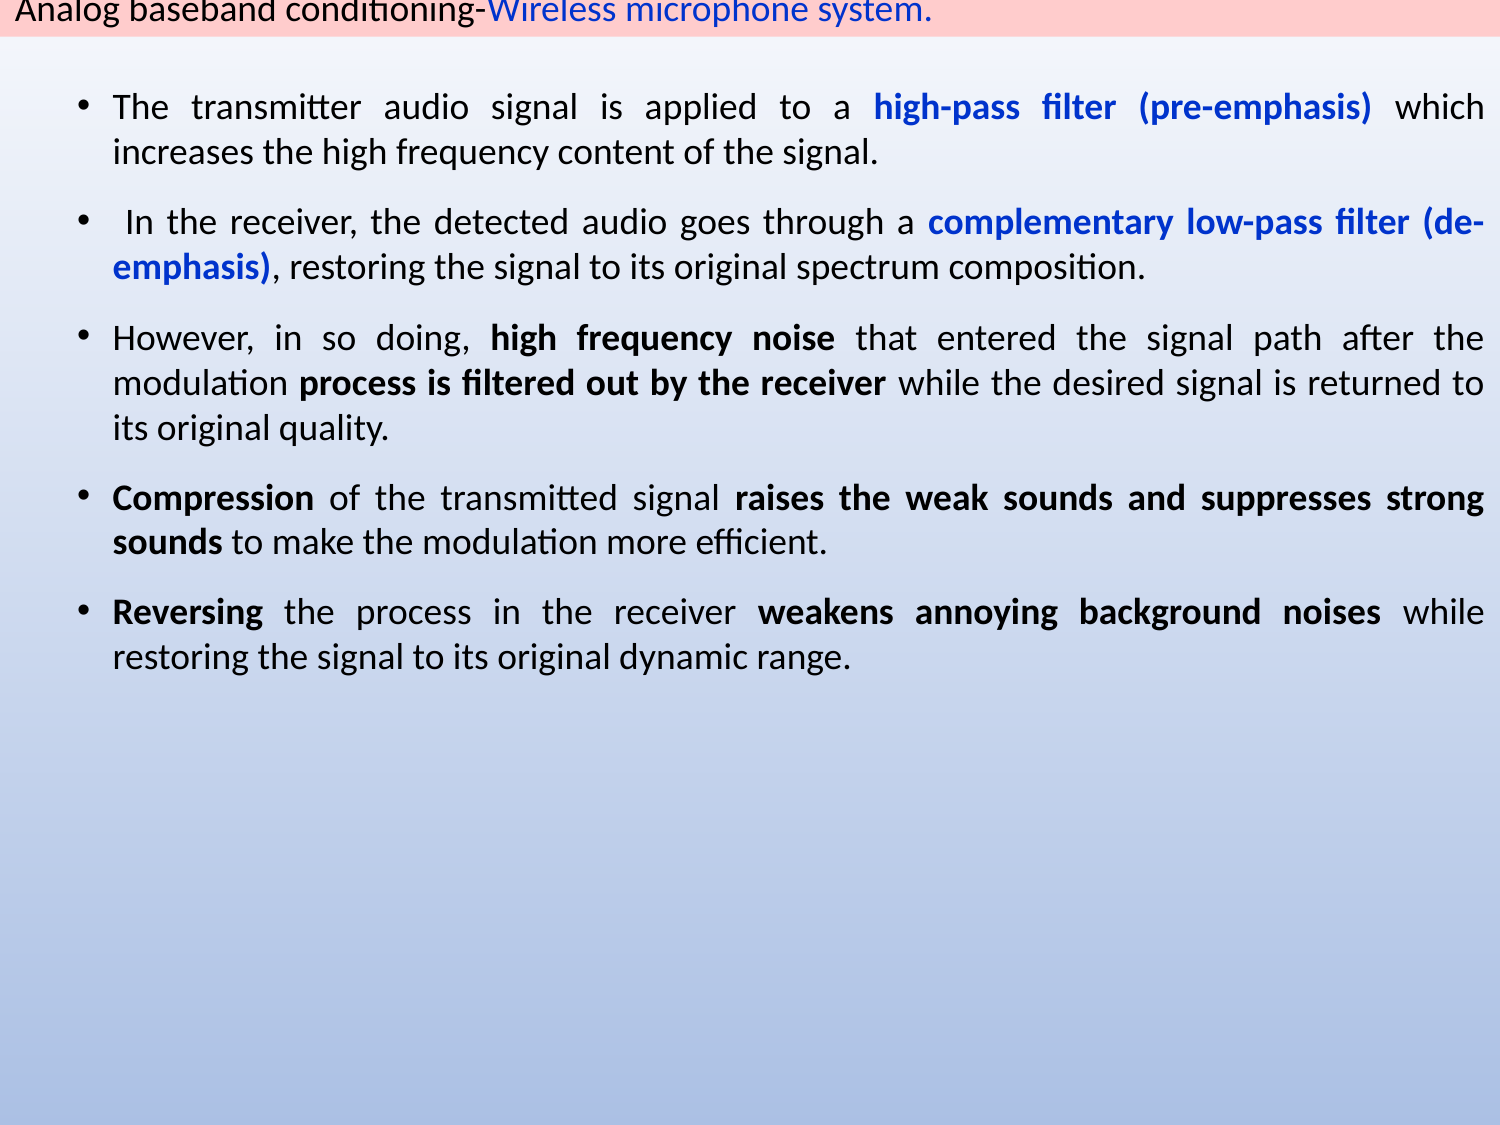

Analog baseband conditioning-Wireless microphone system.
The transmitter audio signal is applied to a high-pass filter (pre-emphasis) which increases the high frequency content of the signal.
 In the receiver, the detected audio goes through a complementary low-pass filter (de-emphasis), restoring the signal to its original spectrum composition.
However, in so doing, high frequency noise that entered the signal path after the modulation process is filtered out by the receiver while the desired signal is returned to its original quality.
Compression of the transmitted signal raises the weak sounds and suppresses strong sounds to make the modulation more efficient.
Reversing the process in the receiver weakens annoying background noises while restoring the signal to its original dynamic range.